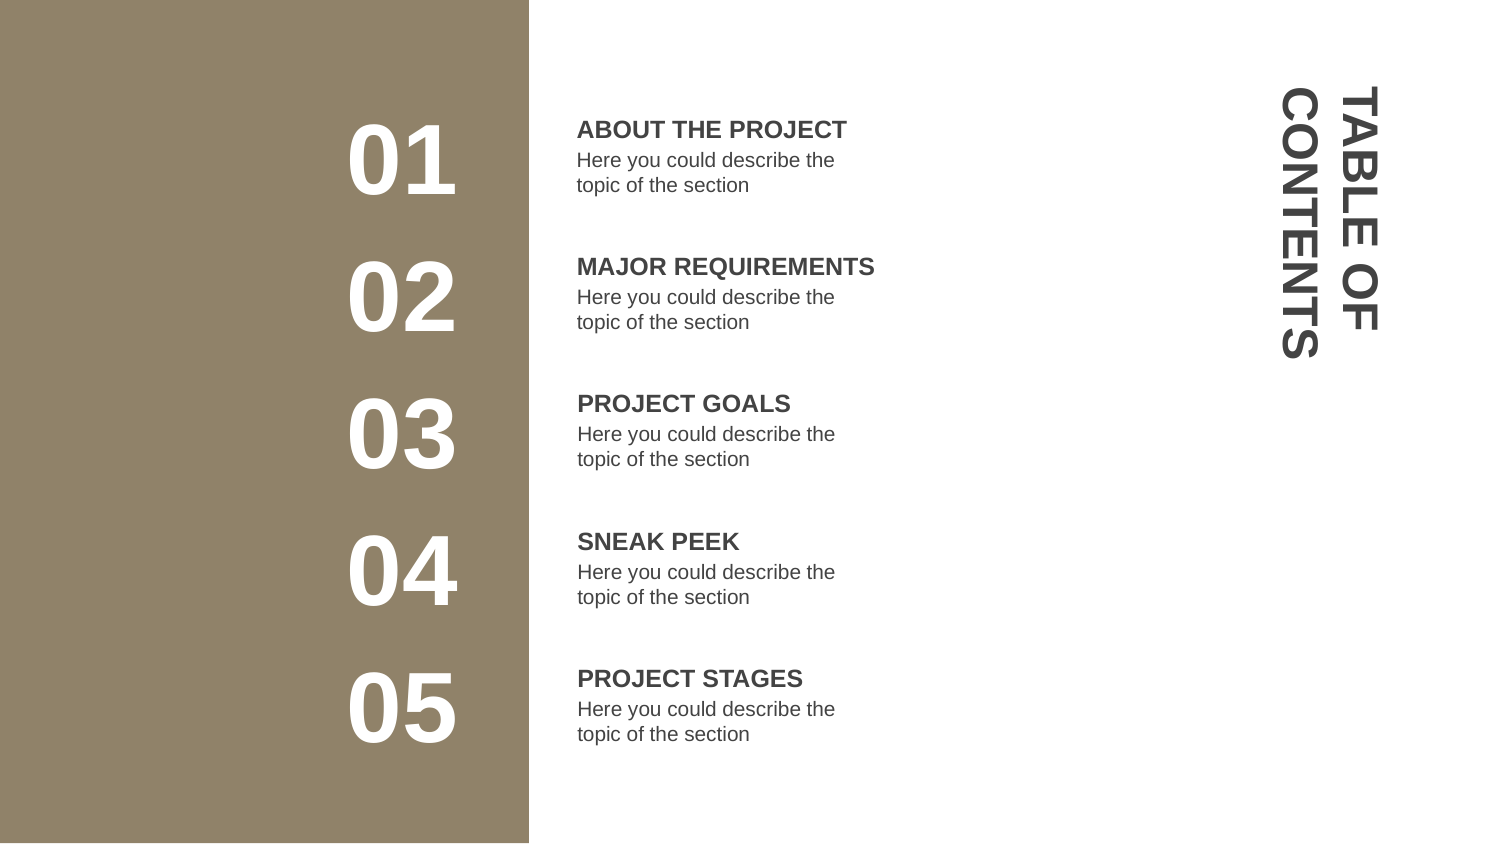

# ABOUT THE PROJECT
01
Here you could describe the topic of the section

MAJOR REQUIREMENTS
02
Here you could describe the topic of the section
TABLE OF CONTENTS
PROJECT GOALS
03
Here you could describe the topic of the section
SNEAK PEEK
04
Here you could describe the topic of the section
PROJECT STAGES
05
Here you could describe the topic of the section